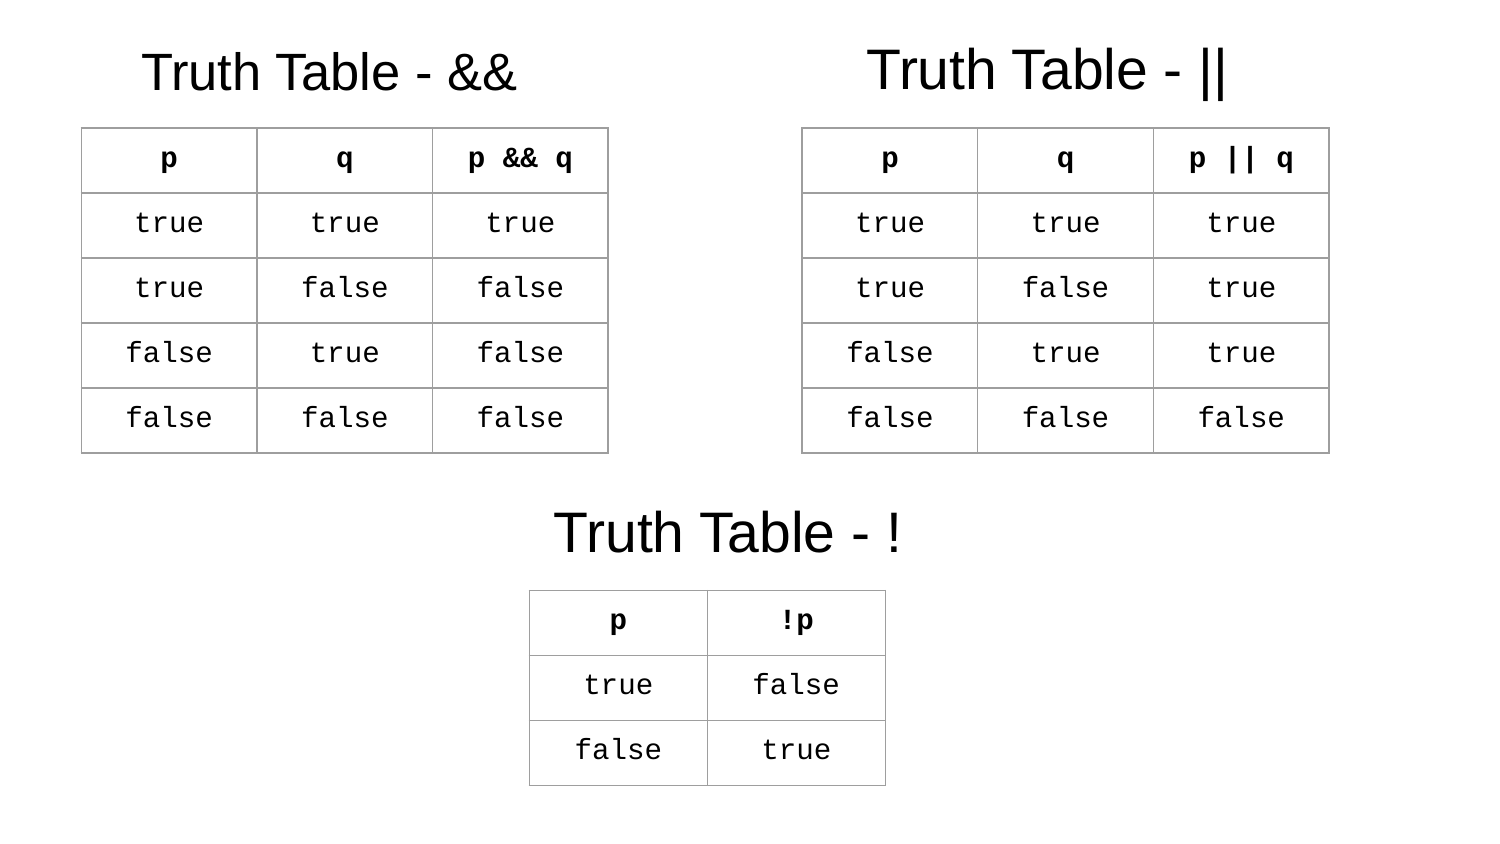

# Truth Table - &&
Truth Table - ||
| p | q | p && q |
| --- | --- | --- |
| true | true | true |
| true | false | false |
| false | true | false |
| false | false | false |
| p | q | p || q |
| --- | --- | --- |
| true | true | true |
| true | false | true |
| false | true | true |
| false | false | false |
Truth Table - !
| p | !p |
| --- | --- |
| true | false |
| false | true |